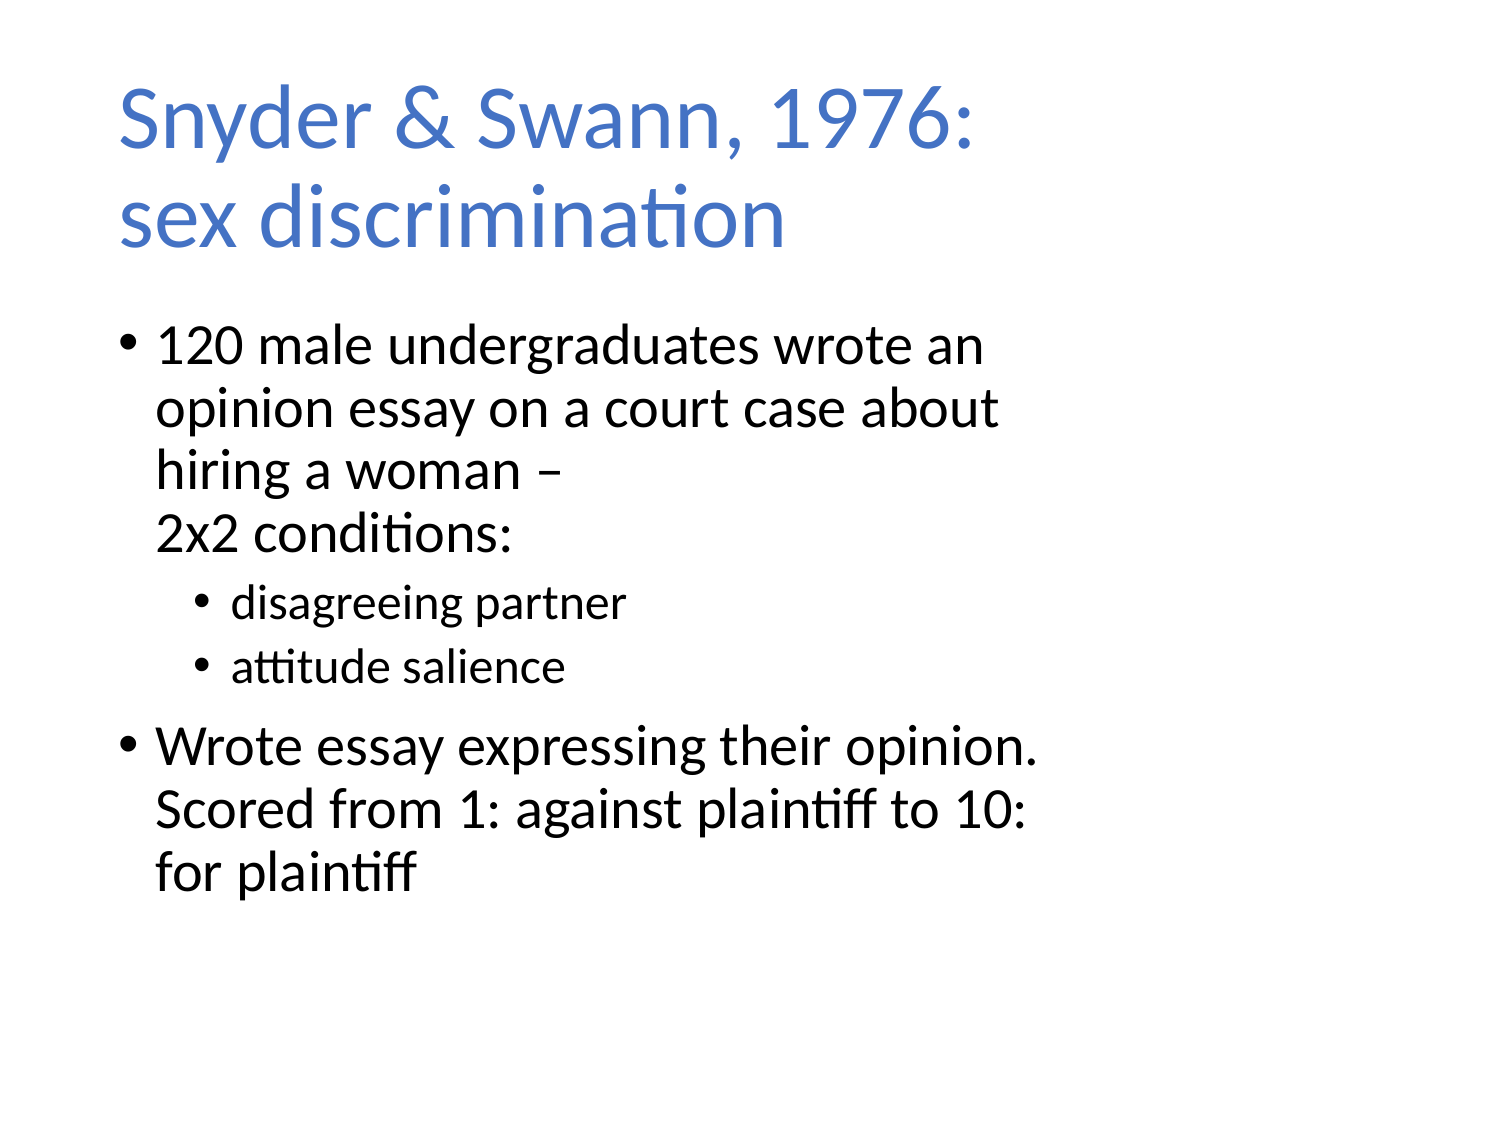

# Snyder & Swann, 1976: sex discrimination
120 male undergraduates wrote an opinion essay on a court case about hiring a woman –
2x2 conditions:
disagreeing partner
attitude salience
Wrote essay expressing their opinion. Scored from 1: against plaintiff to 10: for plaintiff